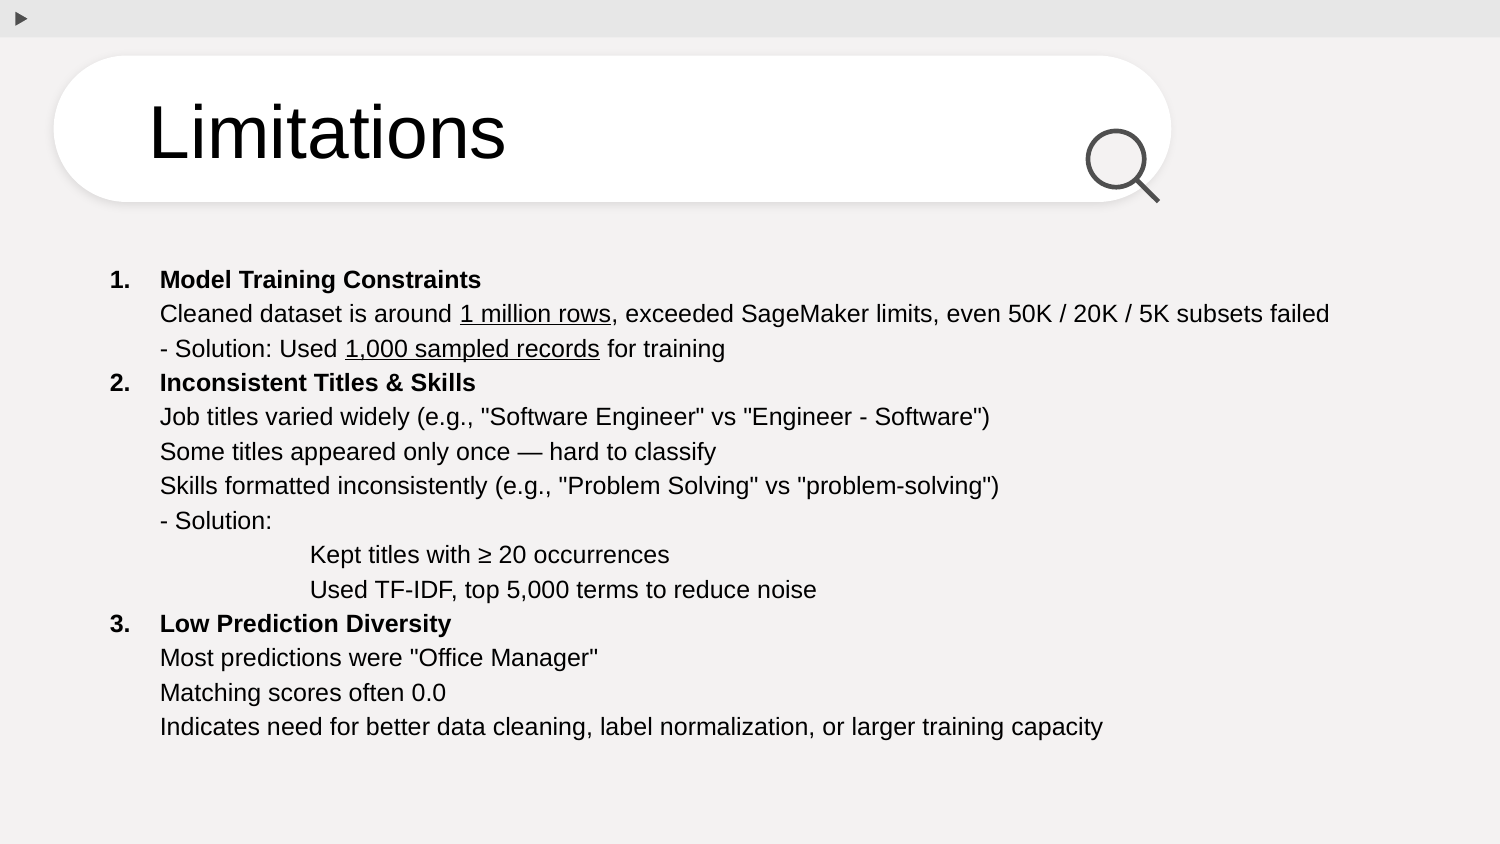

Limitations

Model Training Constraints
Cleaned dataset is around 1 million rows, exceeded SageMaker limits, even 50K / 20K / 5K subsets failed
- Solution: Used 1,000 sampled records for training
Inconsistent Titles & Skills
Job titles varied widely (e.g., "Software Engineer" vs "Engineer - Software")
Some titles appeared only once — hard to classify
Skills formatted inconsistently (e.g., "Problem Solving" vs "problem-solving")
- Solution:
	Kept titles with ≥ 20 occurrences
	Used TF-IDF, top 5,000 terms to reduce noise
Low Prediction Diversity
Most predictions were "Office Manager"
Matching scores often 0.0
Indicates need for better data cleaning, label normalization, or larger training capacity